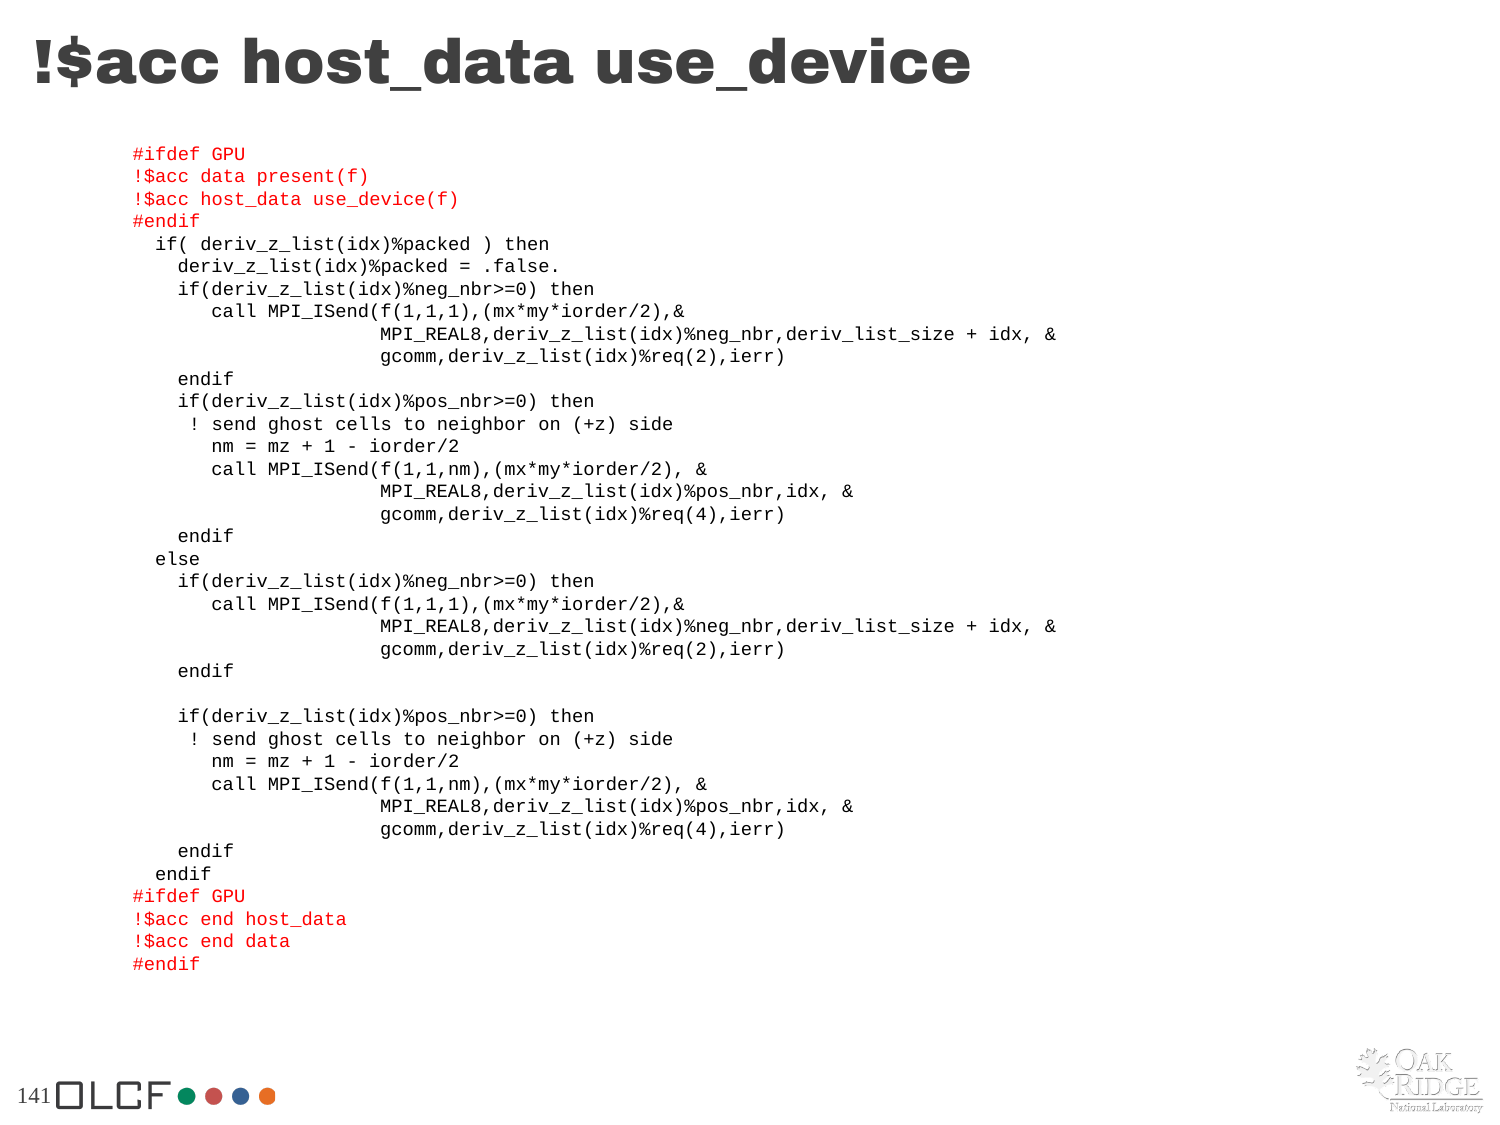

# !$acc host_data use_device
#ifdef GPU
!$acc data present(f)
!$acc host_data use_device(f)
#endif
  if( deriv_z_list(idx)%packed ) then
    deriv_z_list(idx)%packed = .false.
    if(deriv_z_list(idx)%neg_nbr>=0) then
       call MPI_ISend(f(1,1,1),(mx*my*iorder/2),&
                      MPI_REAL8,deriv_z_list(idx)%neg_nbr,deriv_list_size + idx, &
                      gcomm,deriv_z_list(idx)%req(2),ierr)
    endif
    if(deriv_z_list(idx)%pos_nbr>=0) then
     ! send ghost cells to neighbor on (+z) side
       nm = mz + 1 - iorder/2
       call MPI_ISend(f(1,1,nm),(mx*my*iorder/2), &
                      MPI_REAL8,deriv_z_list(idx)%pos_nbr,idx, &
                      gcomm,deriv_z_list(idx)%req(4),ierr)
    endif
  else
    if(deriv_z_list(idx)%neg_nbr>=0) then
       call MPI_ISend(f(1,1,1),(mx*my*iorder/2),&
                      MPI_REAL8,deriv_z_list(idx)%neg_nbr,deriv_list_size + idx, &
                      gcomm,deriv_z_list(idx)%req(2),ierr)
    endif

    if(deriv_z_list(idx)%pos_nbr>=0) then
     ! send ghost cells to neighbor on (+z) side
       nm = mz + 1 - iorder/2
       call MPI_ISend(f(1,1,nm),(mx*my*iorder/2), &
                      MPI_REAL8,deriv_z_list(idx)%pos_nbr,idx, &
                      gcomm,deriv_z_list(idx)%req(4),ierr)
    endif
  endif
#ifdef GPU
!$acc end host_data
!$acc end data
#endif